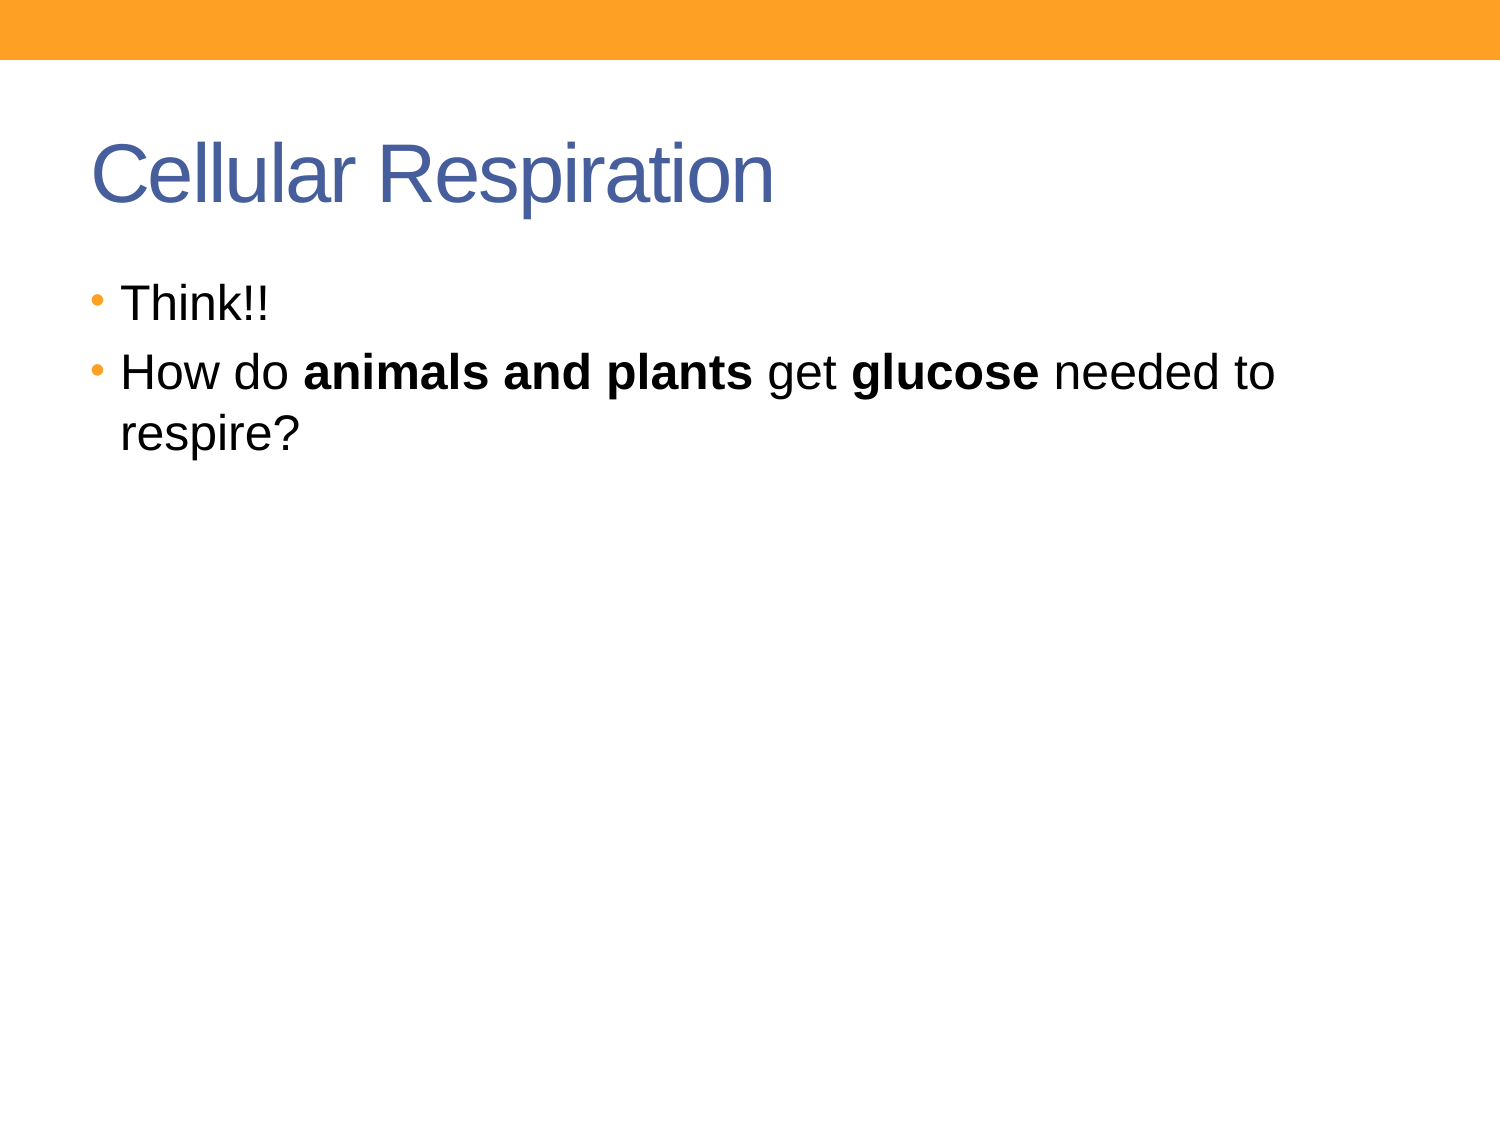

# Cellular Respiration
Think!!
How do animals and plants get glucose needed to respire?